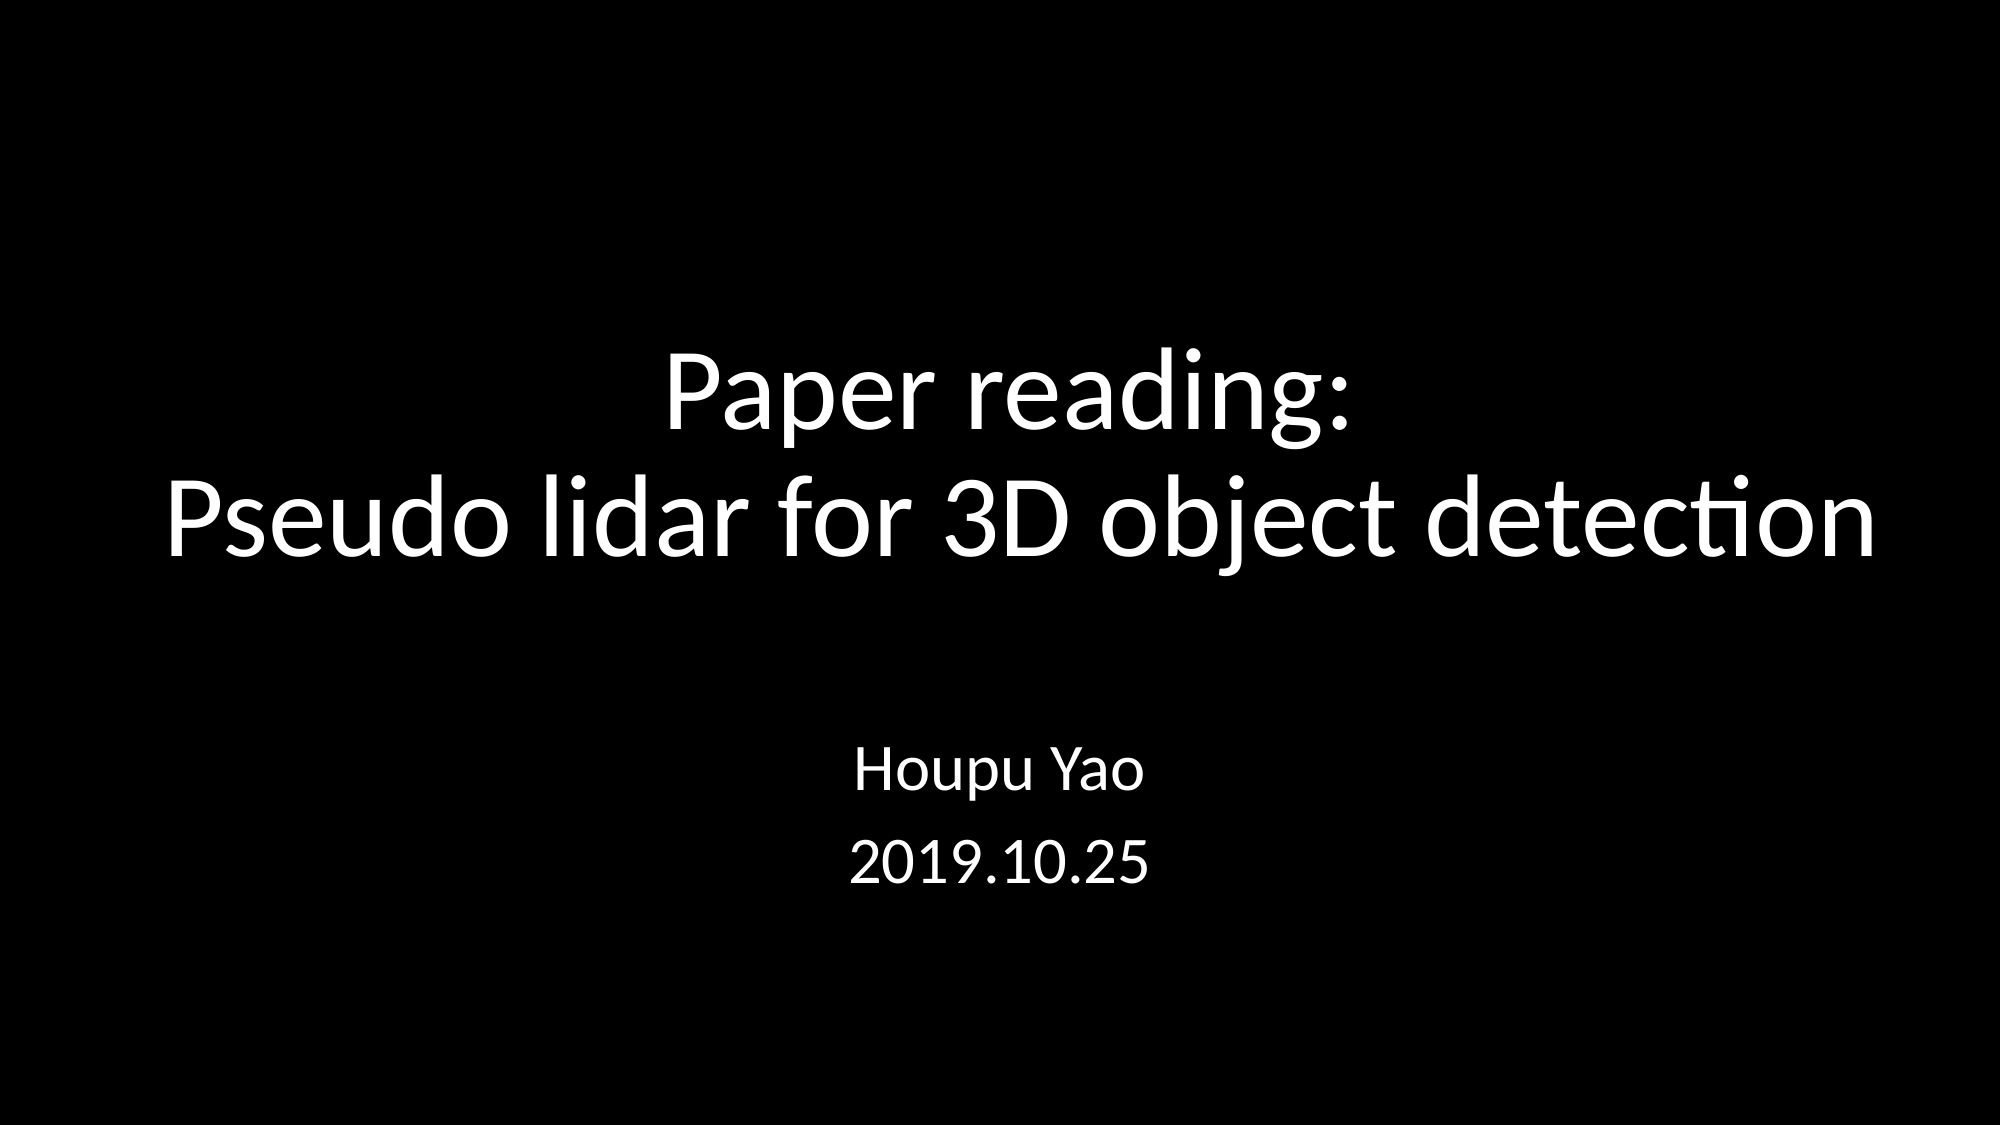

# Paper reading: Pseudo lidar for 3D object detection
Houpu Yao
2019.10.25